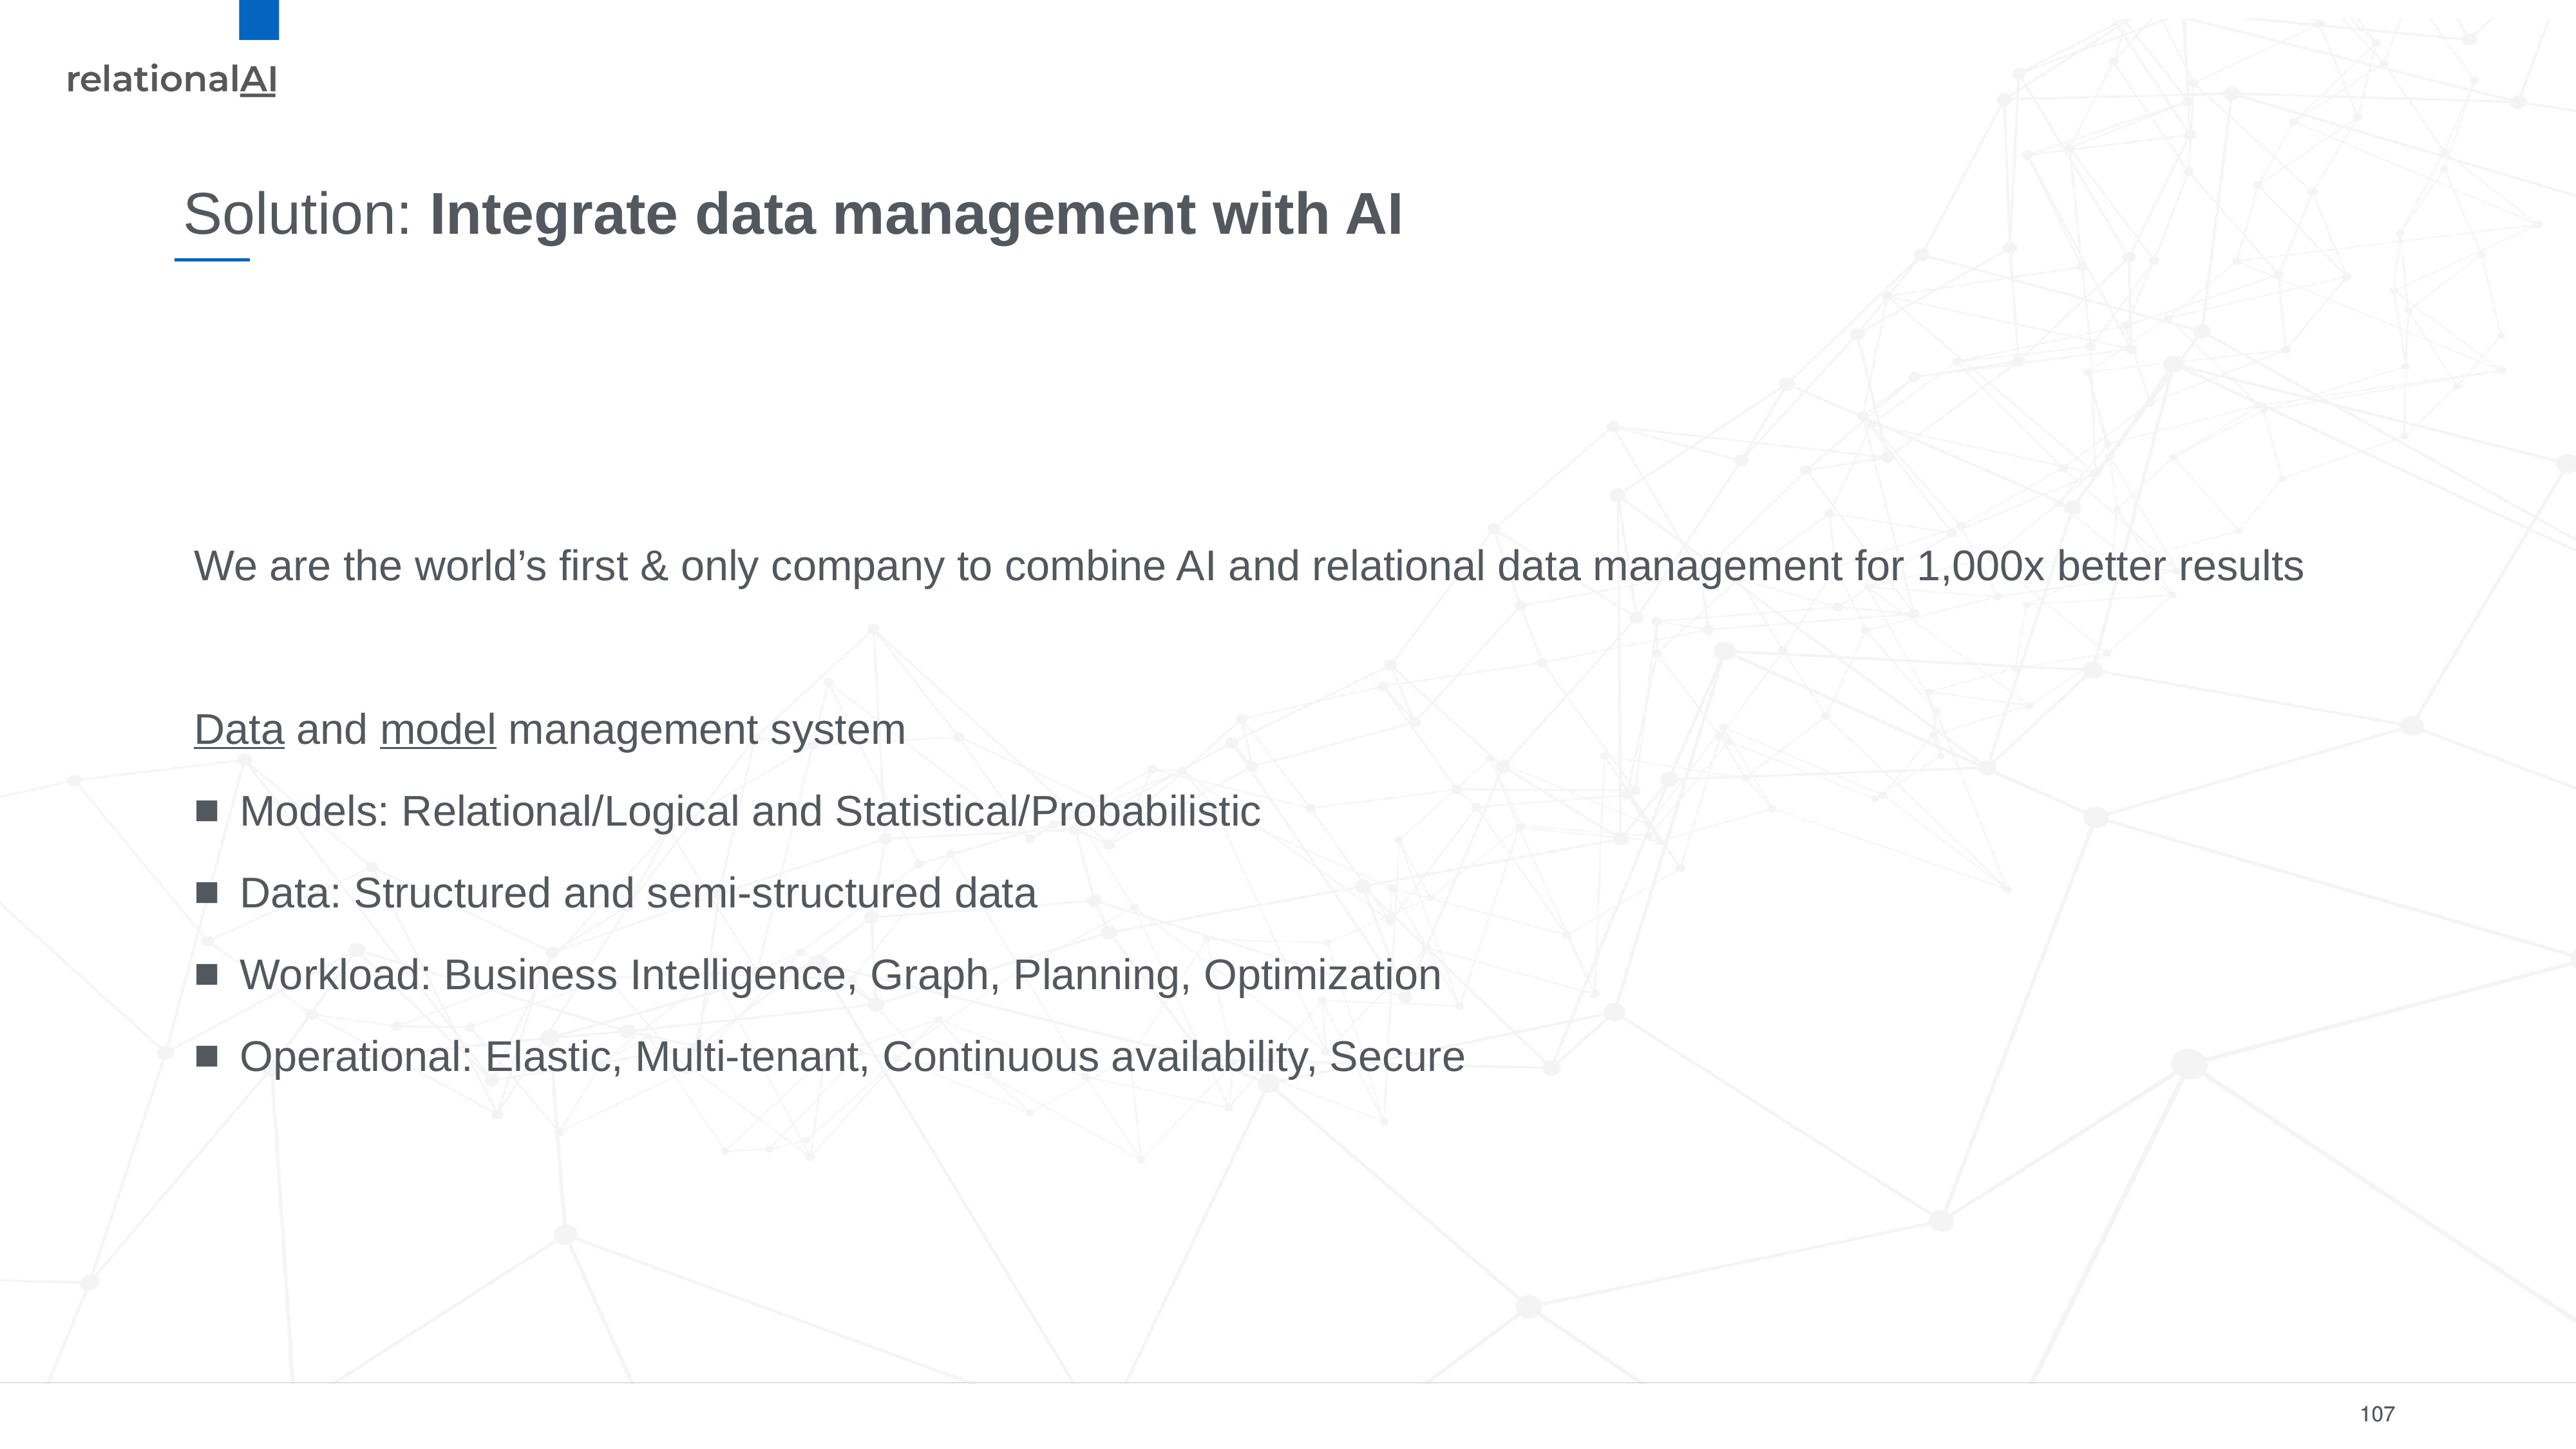

# Solution: Integrate data management with AI
We are the world’s first & only company to combine AI and relational data management for 1,000x better results

Data and model management system
Models: Relational/Logical and Statistical/Probabilistic
Data: Structured and semi-structured data
Workload: Business Intelligence, Graph, Planning, Optimization
Operational: Elastic, Multi-tenant, Continuous availability, Secure